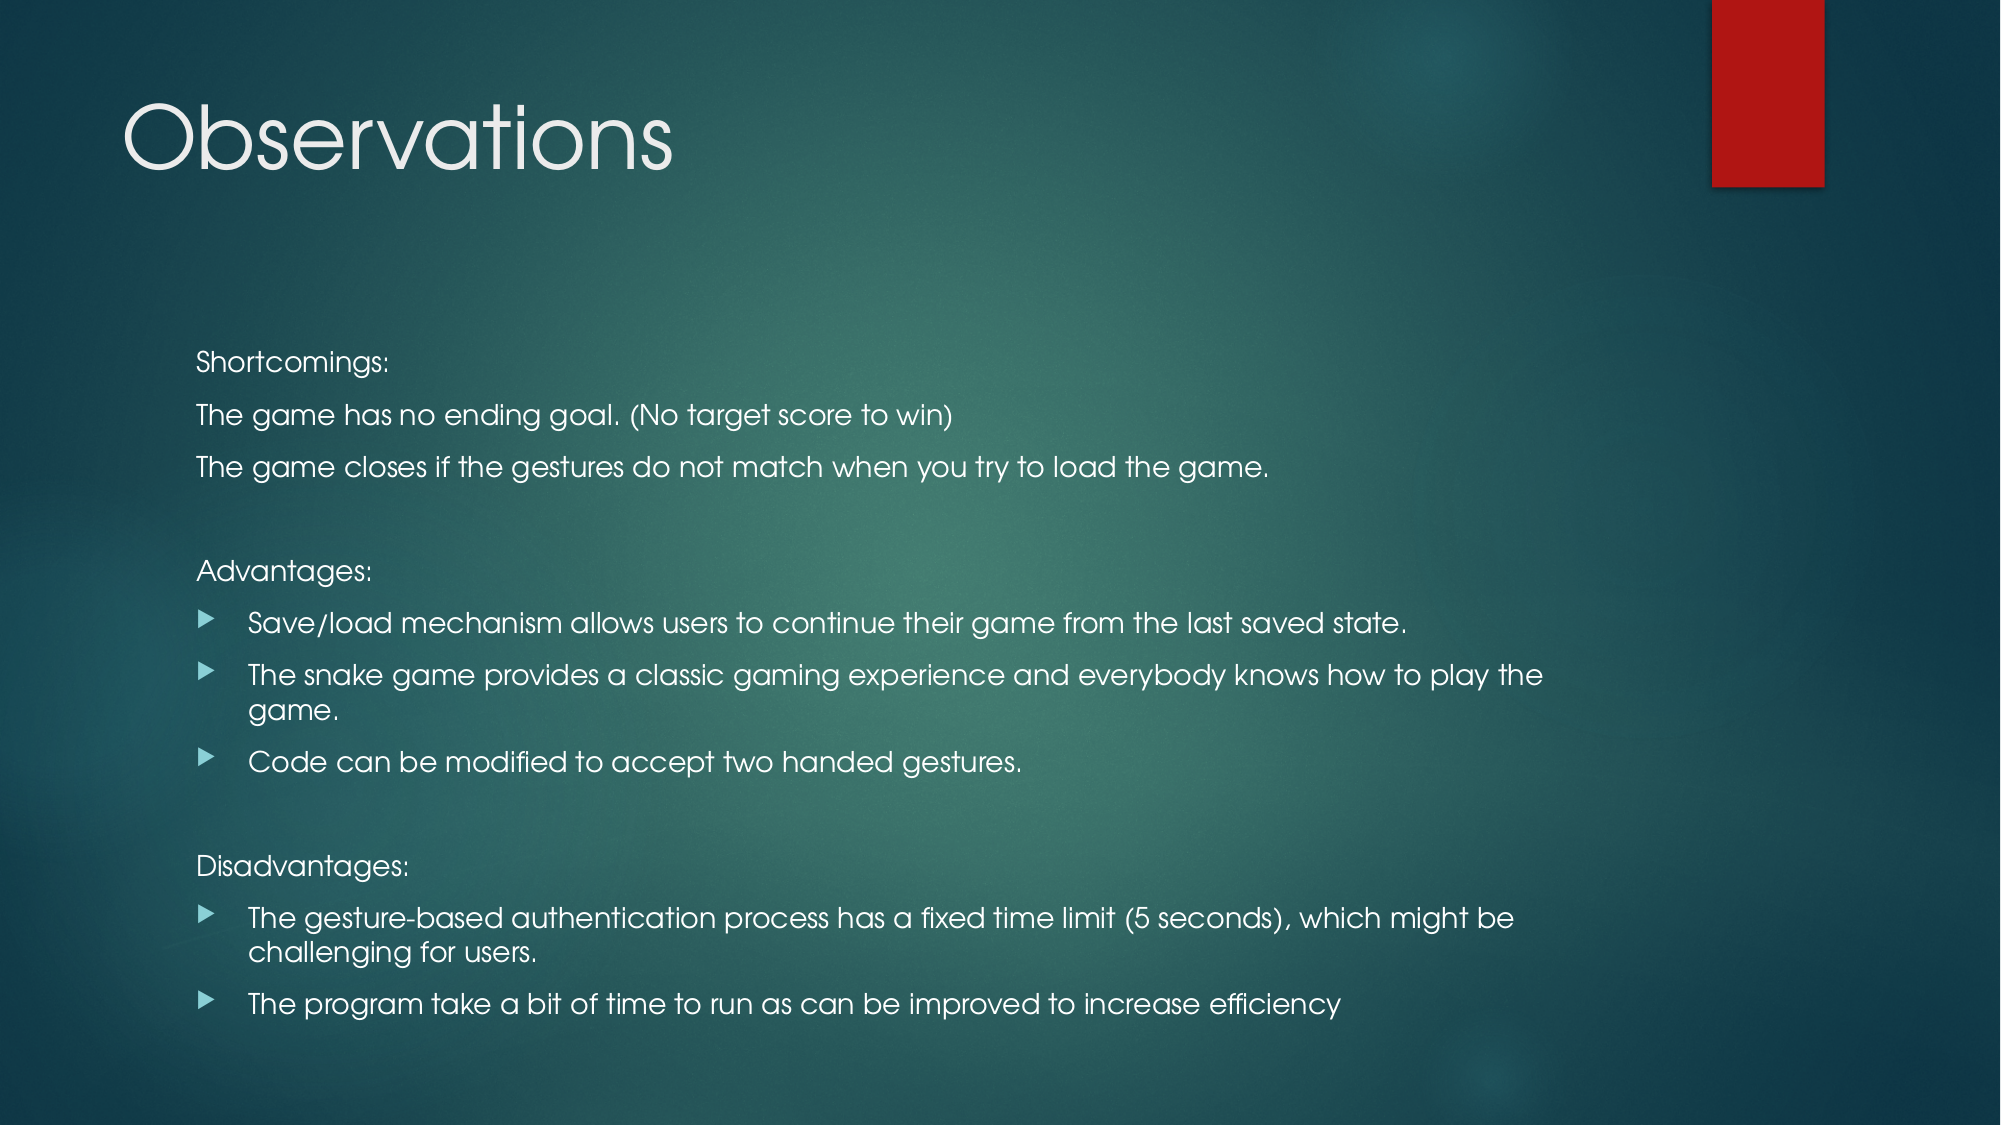

# Observations
Shortcomings:
The game has no ending goal. (No target score to win)
The game closes if the gestures do not match when you try to load the game.

Advantages:
Save/load mechanism allows users to continue their game from the last saved state.
The snake game provides a classic gaming experience and everybody knows how to play the game.
Code can be modified to accept two handed gestures.

Disadvantages:
The gesture-based authentication process has a fixed time limit (5 seconds), which might be challenging for users.
The program take a bit of time to run as can be improved to increase efficiency